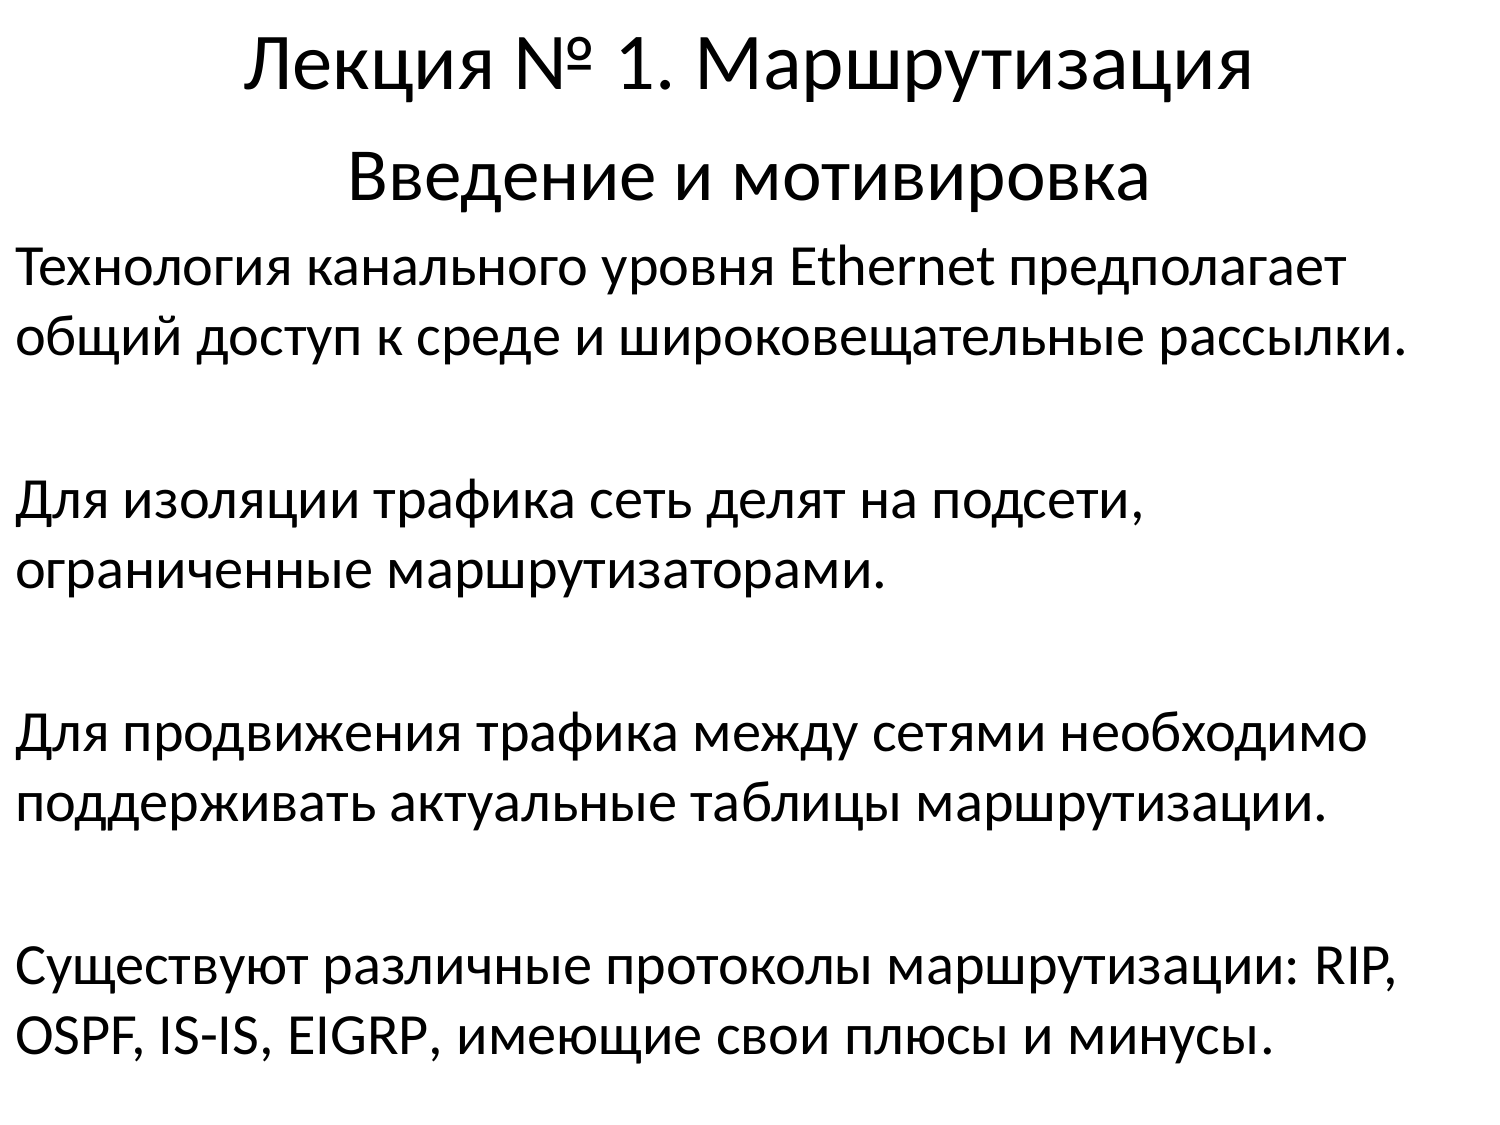

# Лекция № 1. Маршрутизация
Введение и мотивировка
Технология канального уровня Ethernet предполагает общий доступ к среде и широковещательные рассылки.

Для изоляции трафика сеть делят на подсети, ограниченные маршрутизаторами.

Для продвижения трафика между сетями необходимо поддерживать актуальные таблицы маршрутизации.

Существуют различные протоколы маршрутизации: RIP, OSPF, IS-IS, EIGRP, имеющие свои плюсы и минусы.